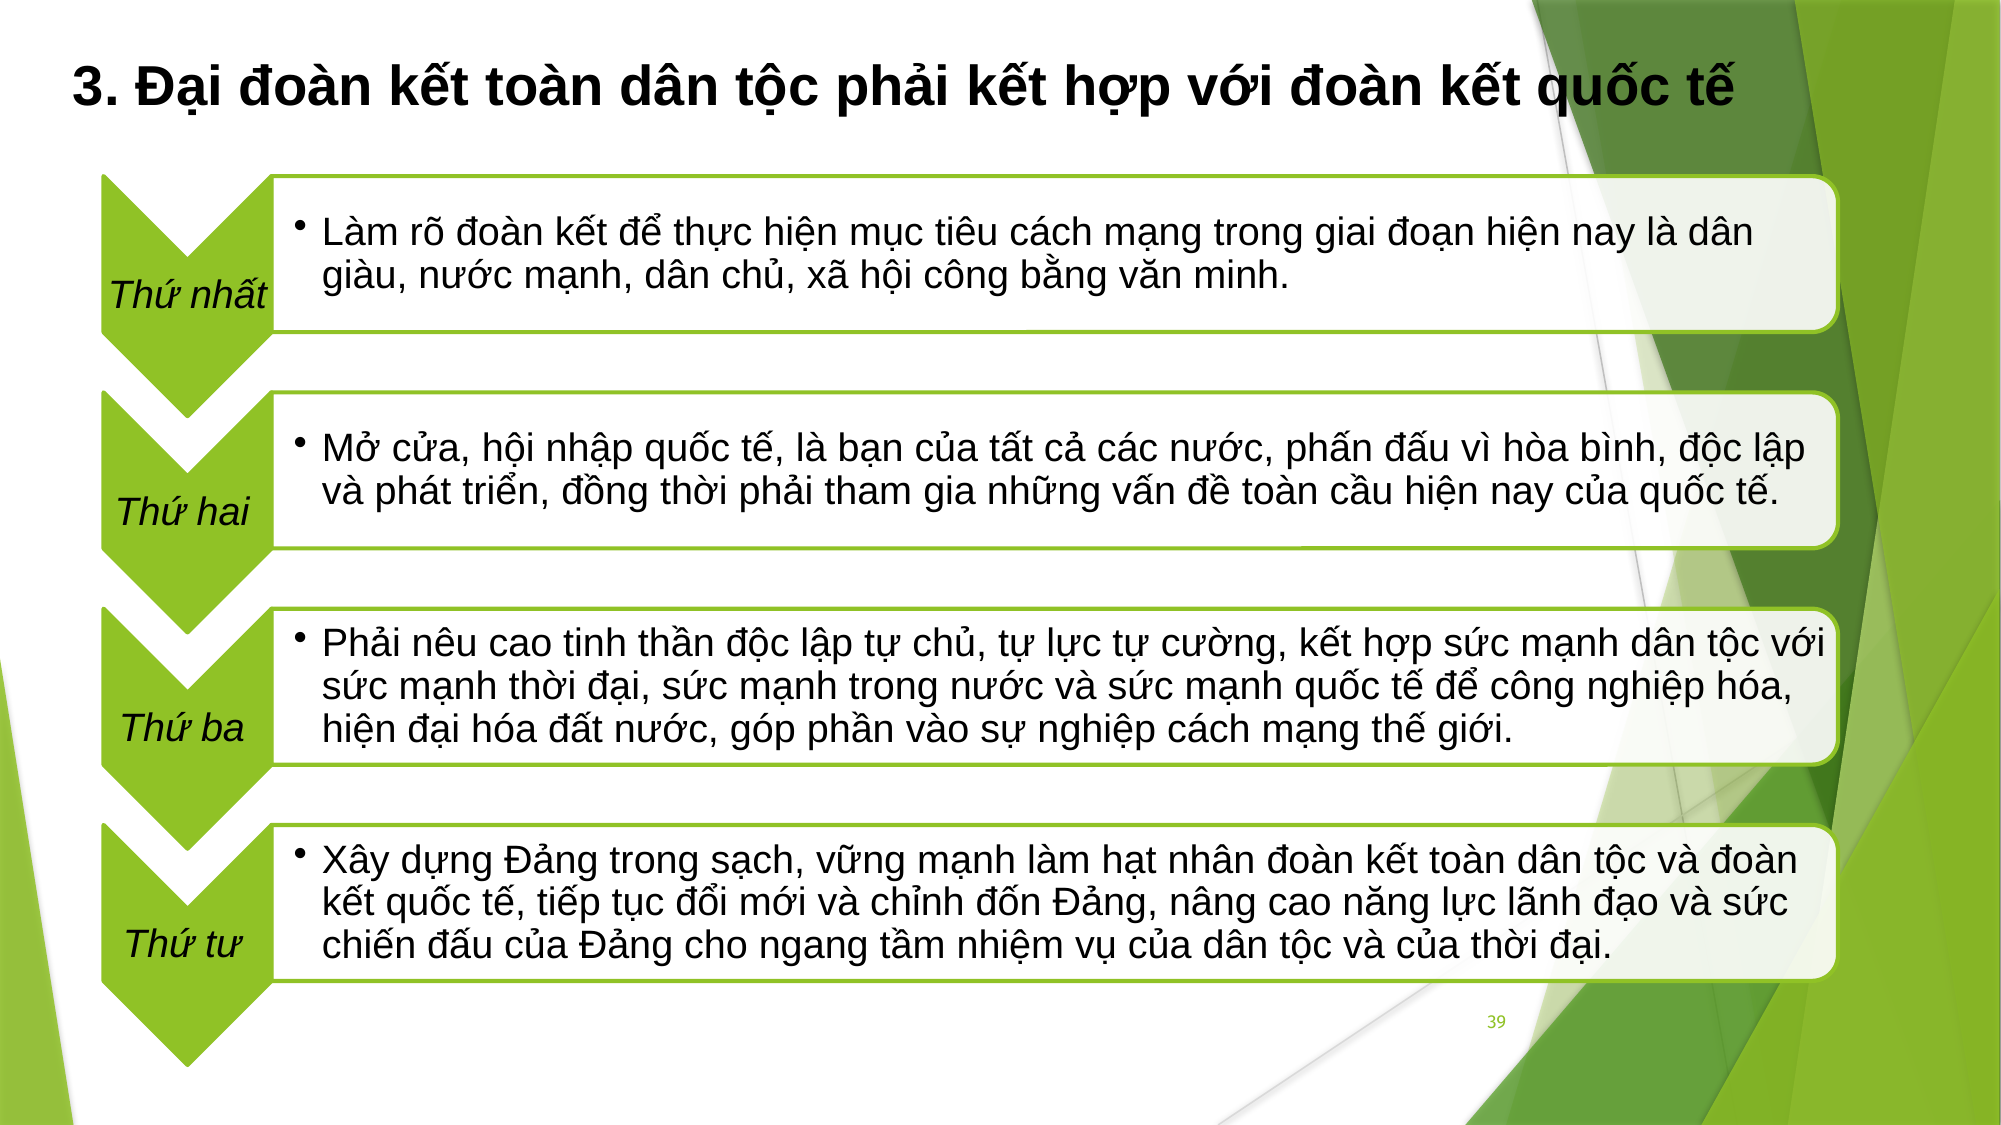

# 3. Đại đoàn kết toàn dân tộc phải kết hợp với đoàn kết quốc tế
Thứ nhất
Làm rõ đoàn kết để thực hiện mục tiêu cách mạng trong giai đoạn hiện nay là dân giàu, nước mạnh, dân chủ, xã hội công bằng văn minh.
Thứ hai
Mở cửa, hội nhập quốc tế, là bạn của tất cả các nước, phấn đấu vì hòa bình, độc lập và phát triển, đồng thời phải tham gia những vấn đề toàn cầu hiện nay của quốc tế.
Thứ ba
Phải nêu cao tinh thần độc lập tự chủ, tự lực tự cường, kết hợp sức mạnh dân tộc với sức mạnh thời đại, sức mạnh trong nước và sức mạnh quốc tế để công nghiệp hóa, hiện đại hóa đất nước, góp phần vào sự nghiệp cách mạng thế giới.
Thứ tư
Xây dựng Đảng trong sạch, vững mạnh làm hạt nhân đoàn kết toàn dân tộc và đoàn kết quốc tế, tiếp tục đổi mới và chỉnh đốn Đảng, nâng cao năng lực lãnh đạo và sức chiến đấu của Đảng cho ngang tầm nhiệm vụ của dân tộc và của thời đại.
39